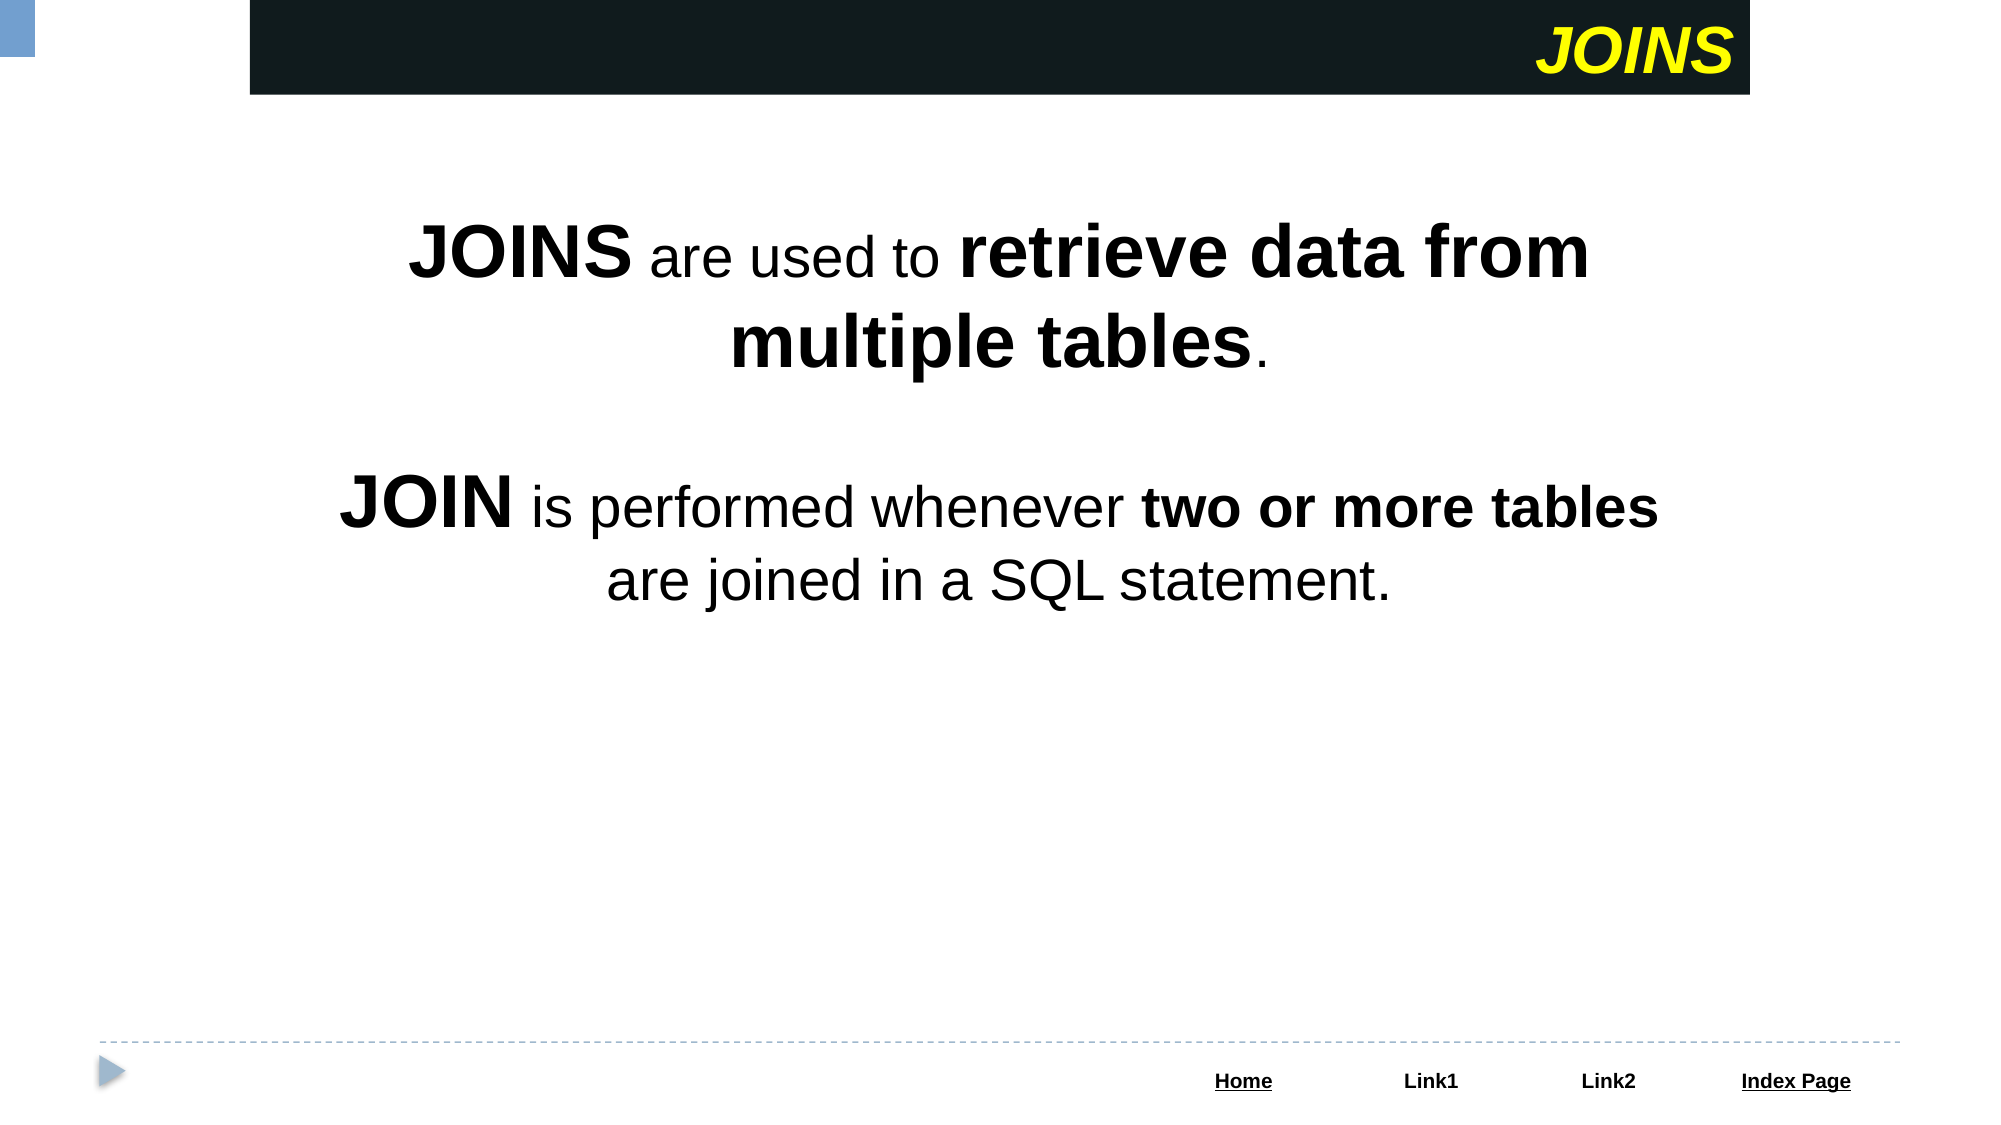

JOINS

JOINS are used to retrieve data from multiple tables.

JOIN is performed whenever two or more tables are joined in a SQL statement.